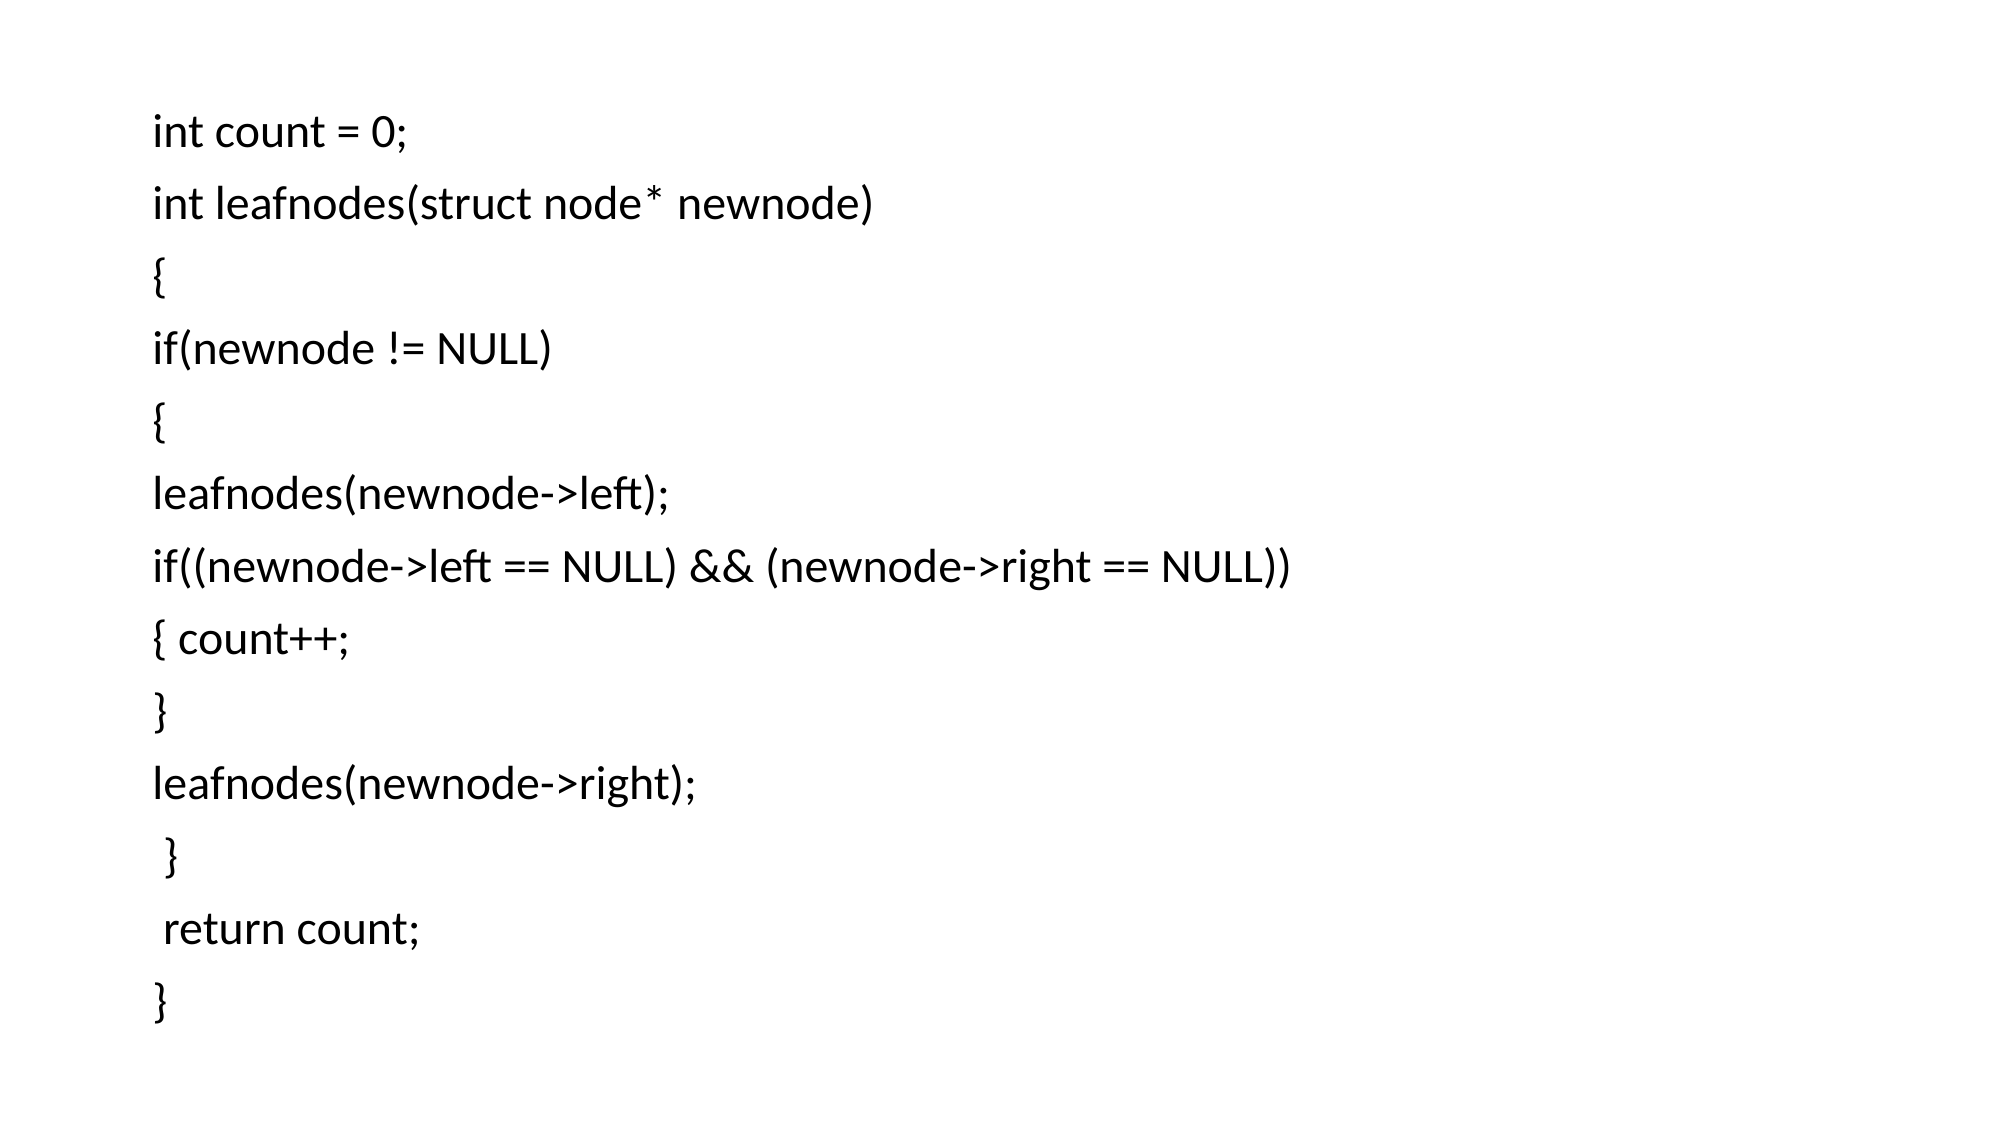

int count = 0;
int leafnodes(struct node* newnode)
{
if(newnode != NULL)
{
leafnodes(newnode->left);
if((newnode->left == NULL) && (newnode->right == NULL))
{ count++;
}
leafnodes(newnode->right);
 }
 return count;
}